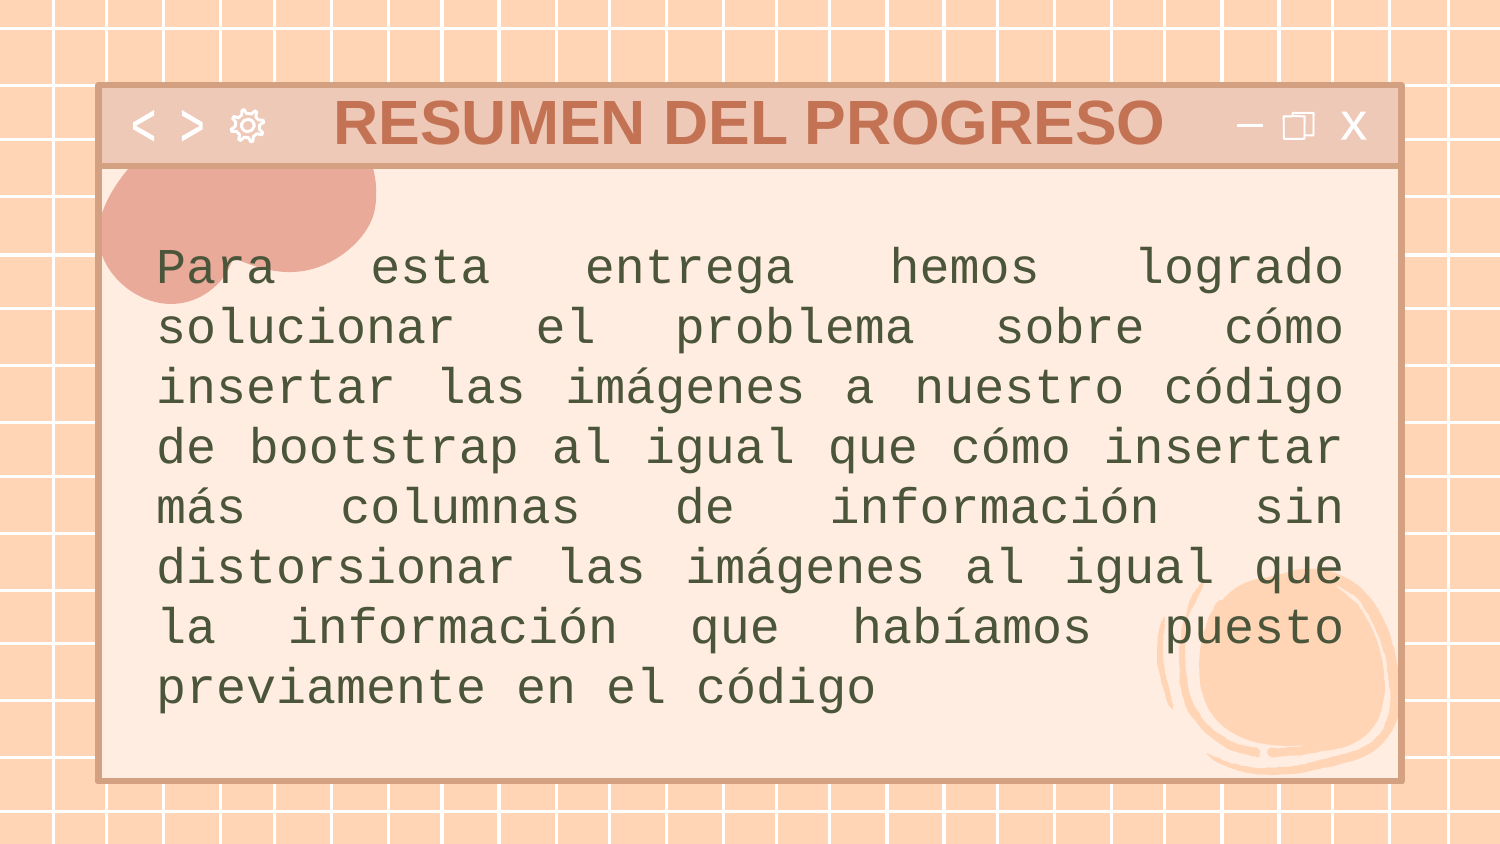

# RESUMEN DEL PROGRESO
Para esta entrega hemos logrado solucionar el problema sobre cómo insertar las imágenes a nuestro código de bootstrap al igual que cómo insertar más columnas de información sin distorsionar las imágenes al igual que la información que habíamos puesto previamente en el código